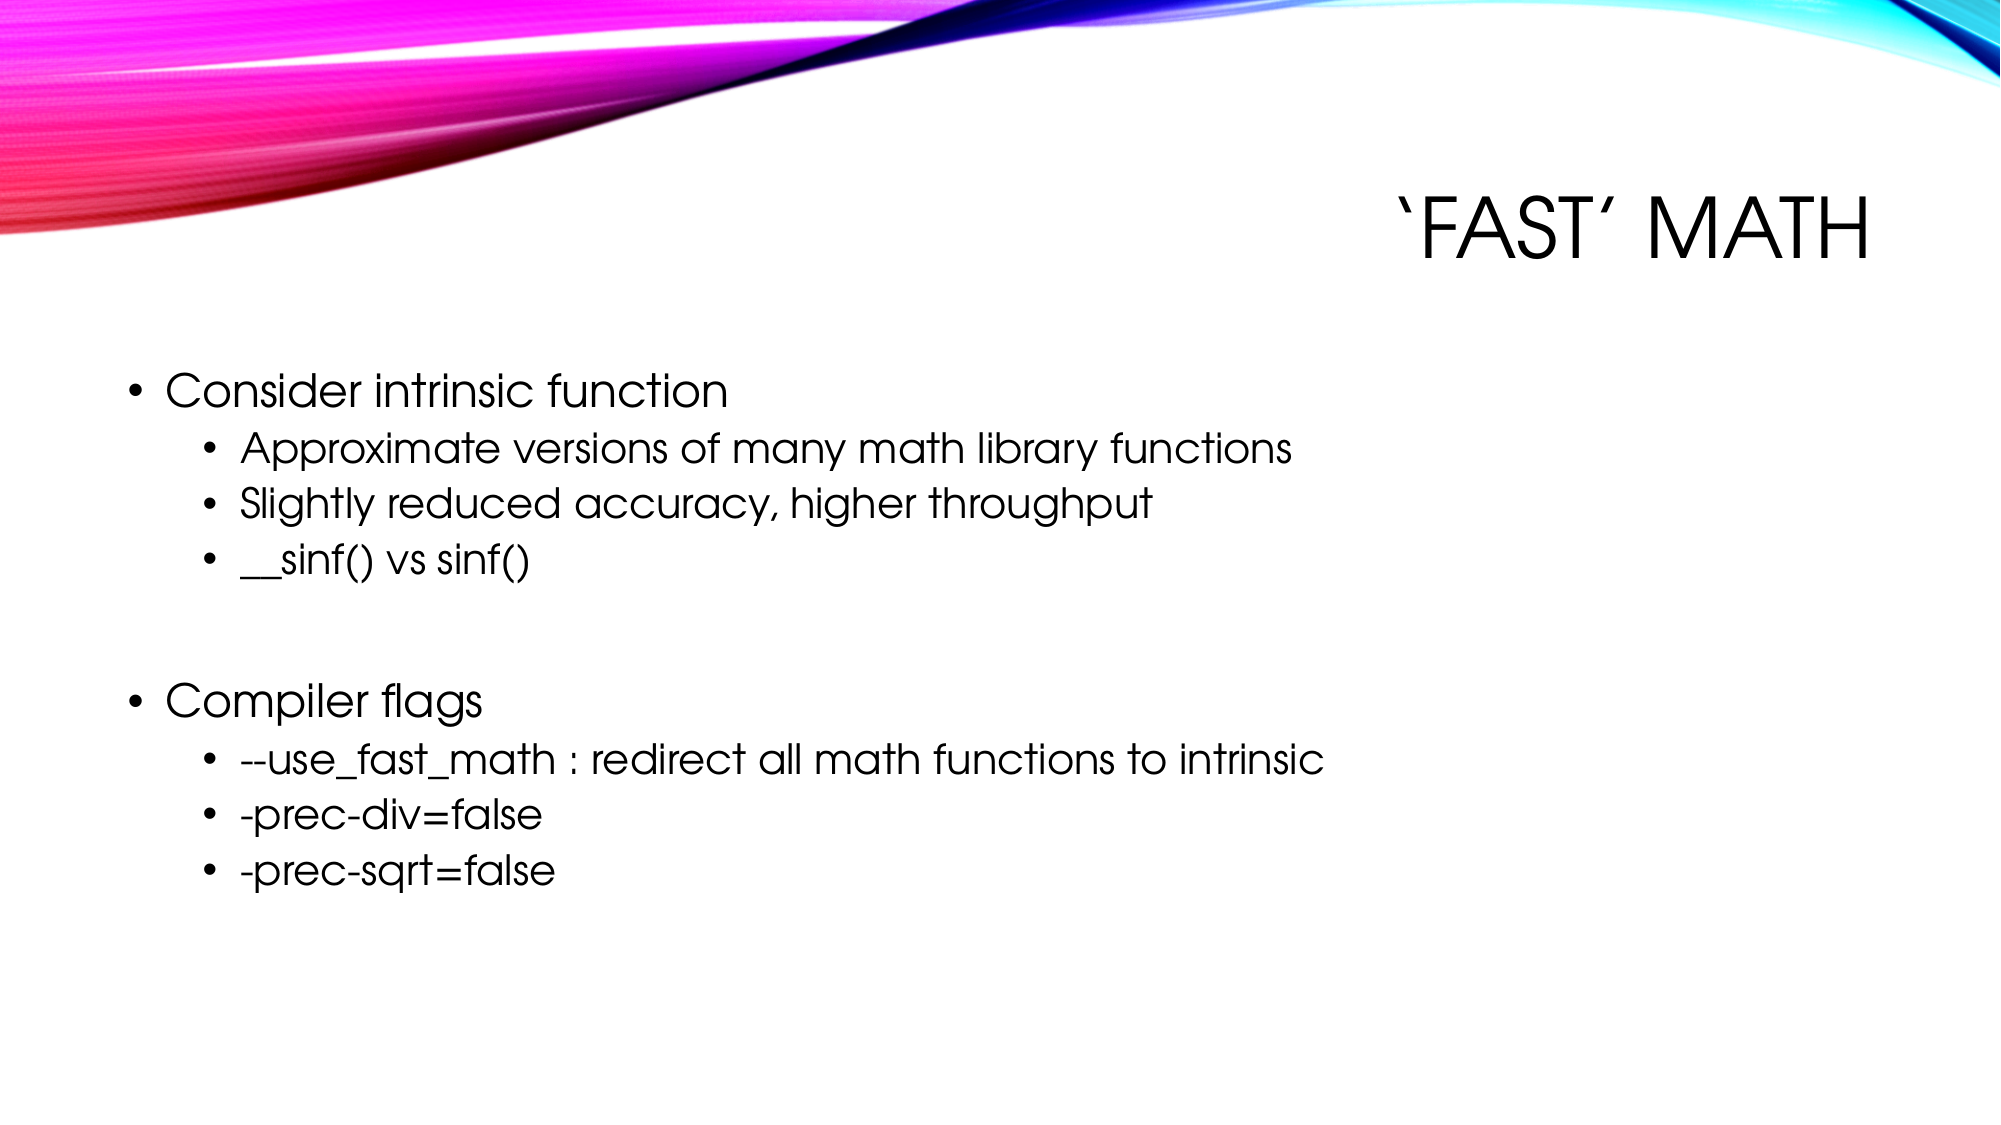

# ‘Fast’ math
Consider intrinsic function
Approximate versions of many math library functions
Slightly reduced accuracy, higher throughput
__sinf() vs sinf()

Compiler flags
--use_fast_math : redirect all math functions to intrinsic
-prec-div=false
-prec-sqrt=false